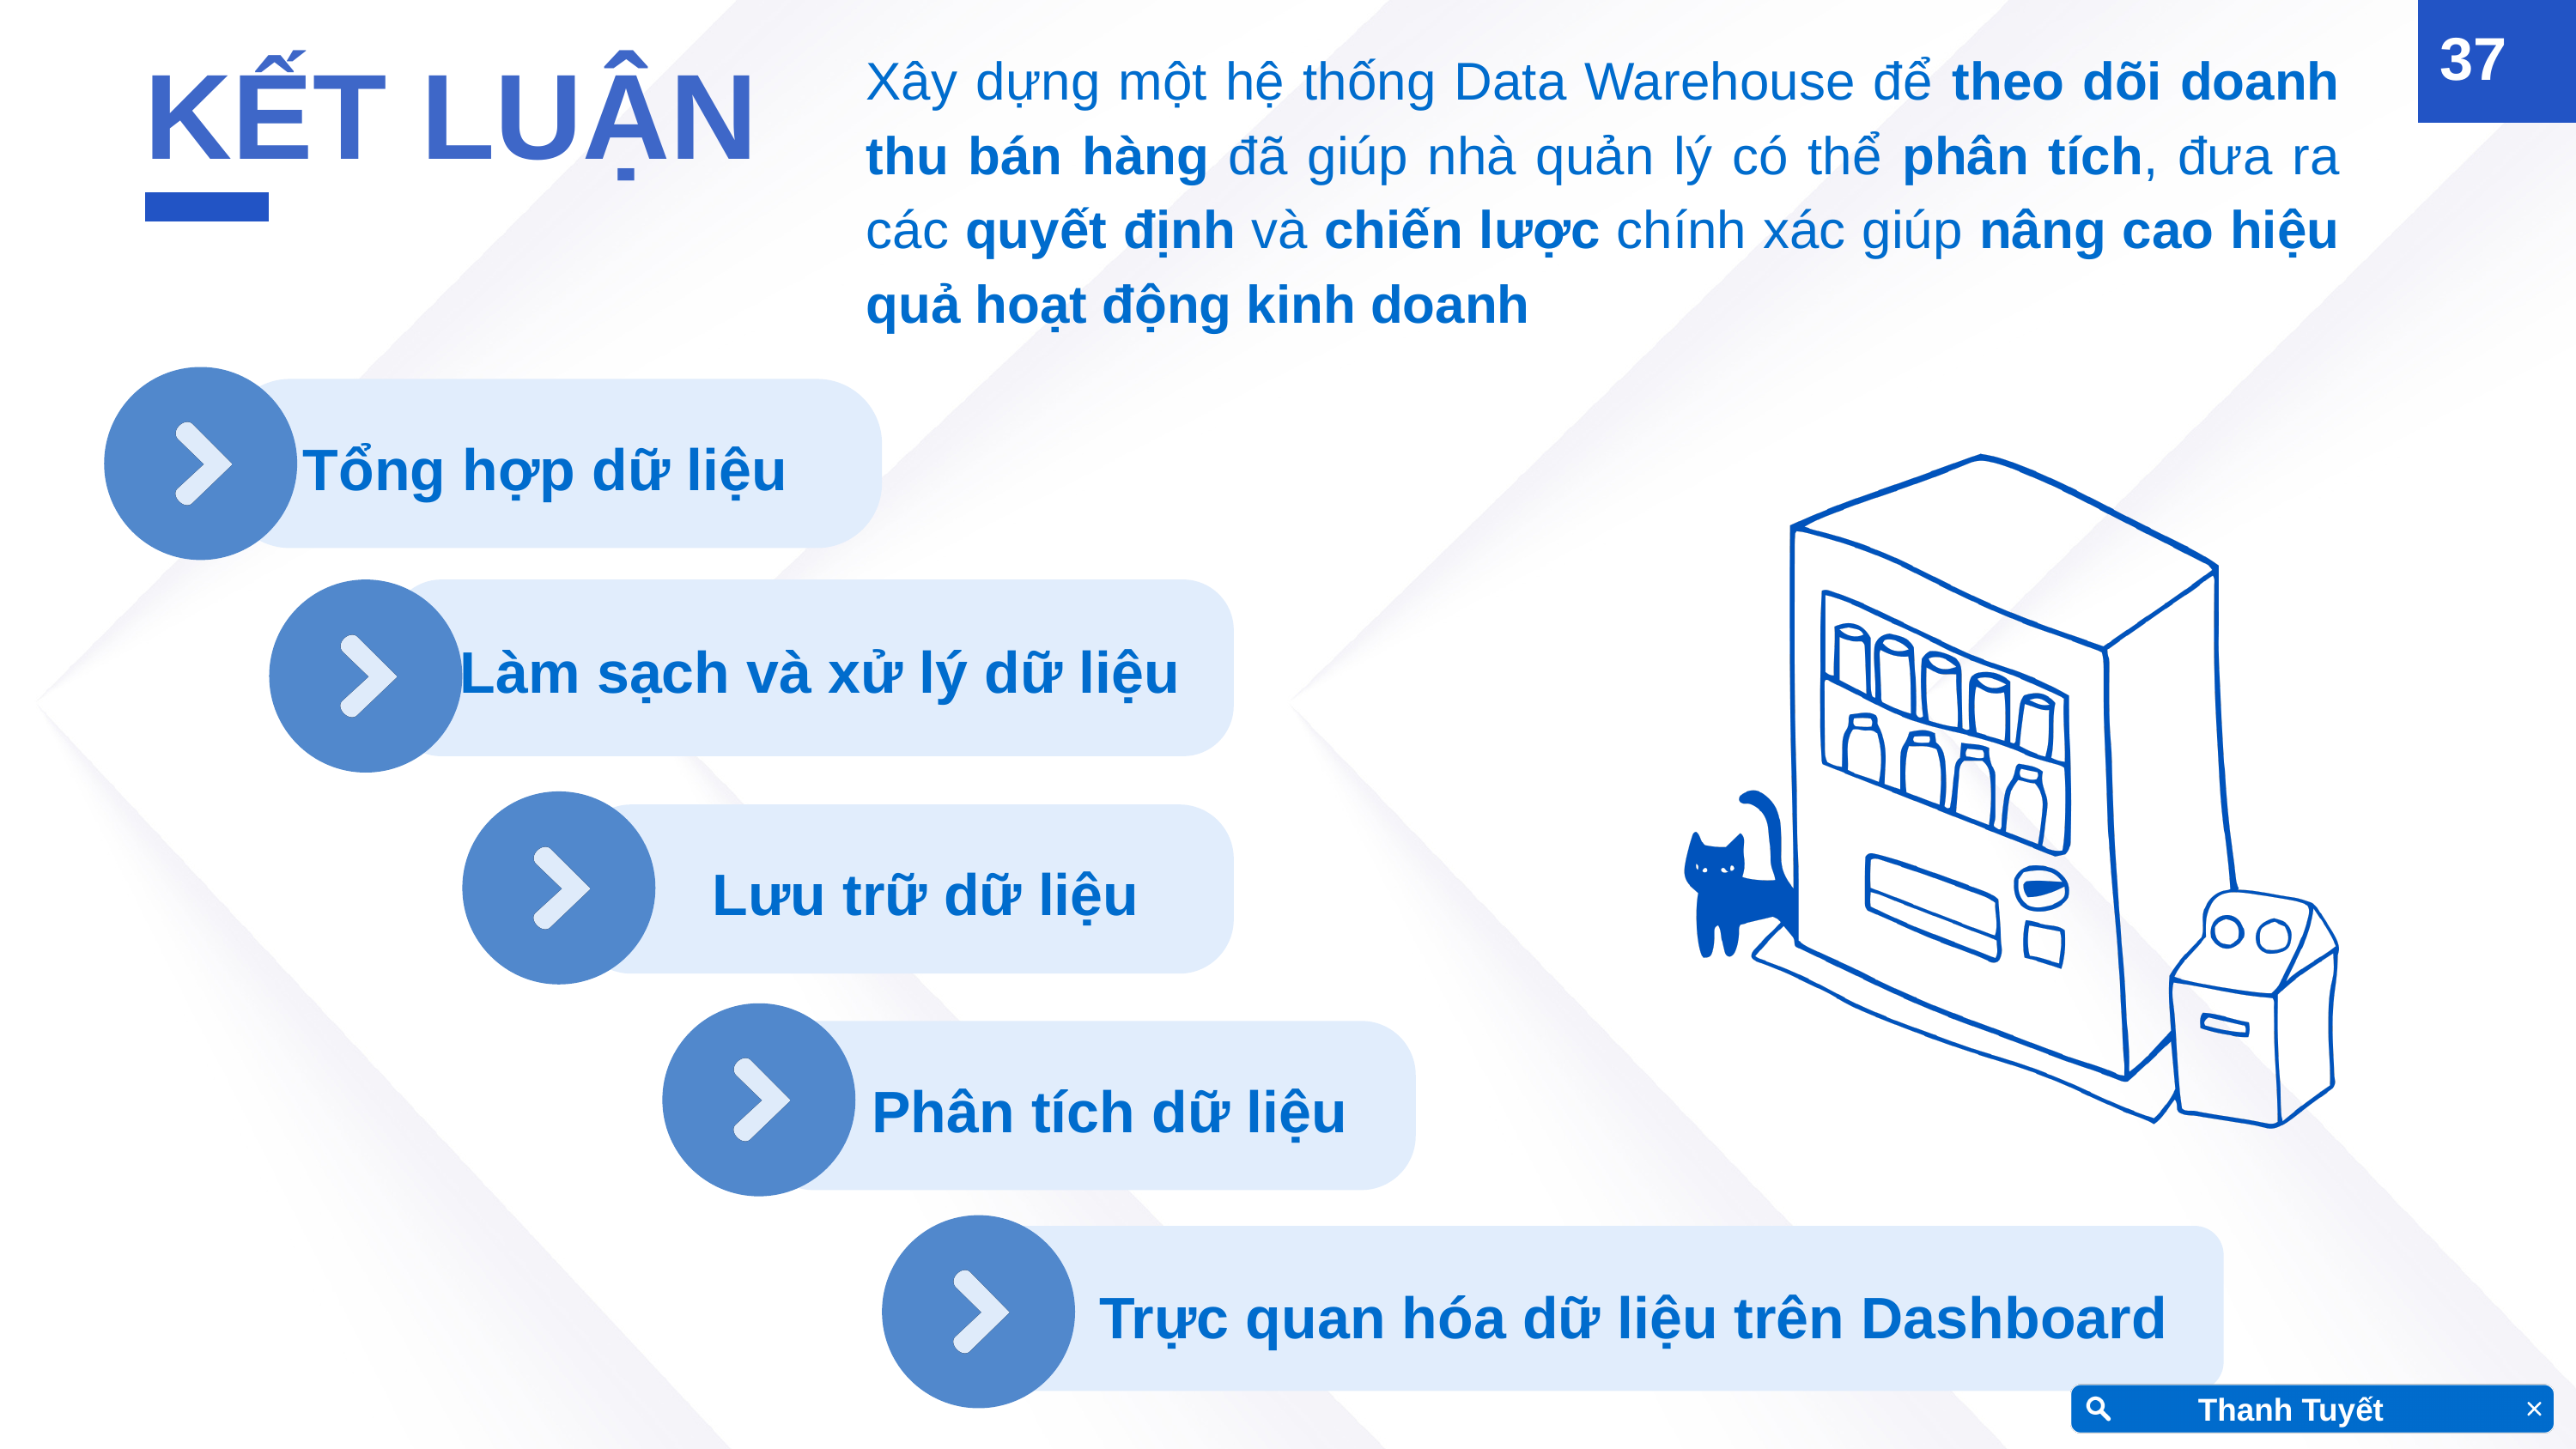

Xây dựng một hệ thống Data Warehouse để theo dõi doanh thu bán hàng đã giúp nhà quản lý có thể phân tích, đưa ra các quyết định và chiến lược chính xác giúp nâng cao hiệu quả hoạt động kinh doanh
37
KẾT LUẬN

Tổng hợp dữ liệu

Làm sạch và xử lý dữ liệu

Lưu trữ dữ liệu

Phân tích dữ liệu

Trực quan hóa dữ liệu trên Dashboard

Thanh Tuyết